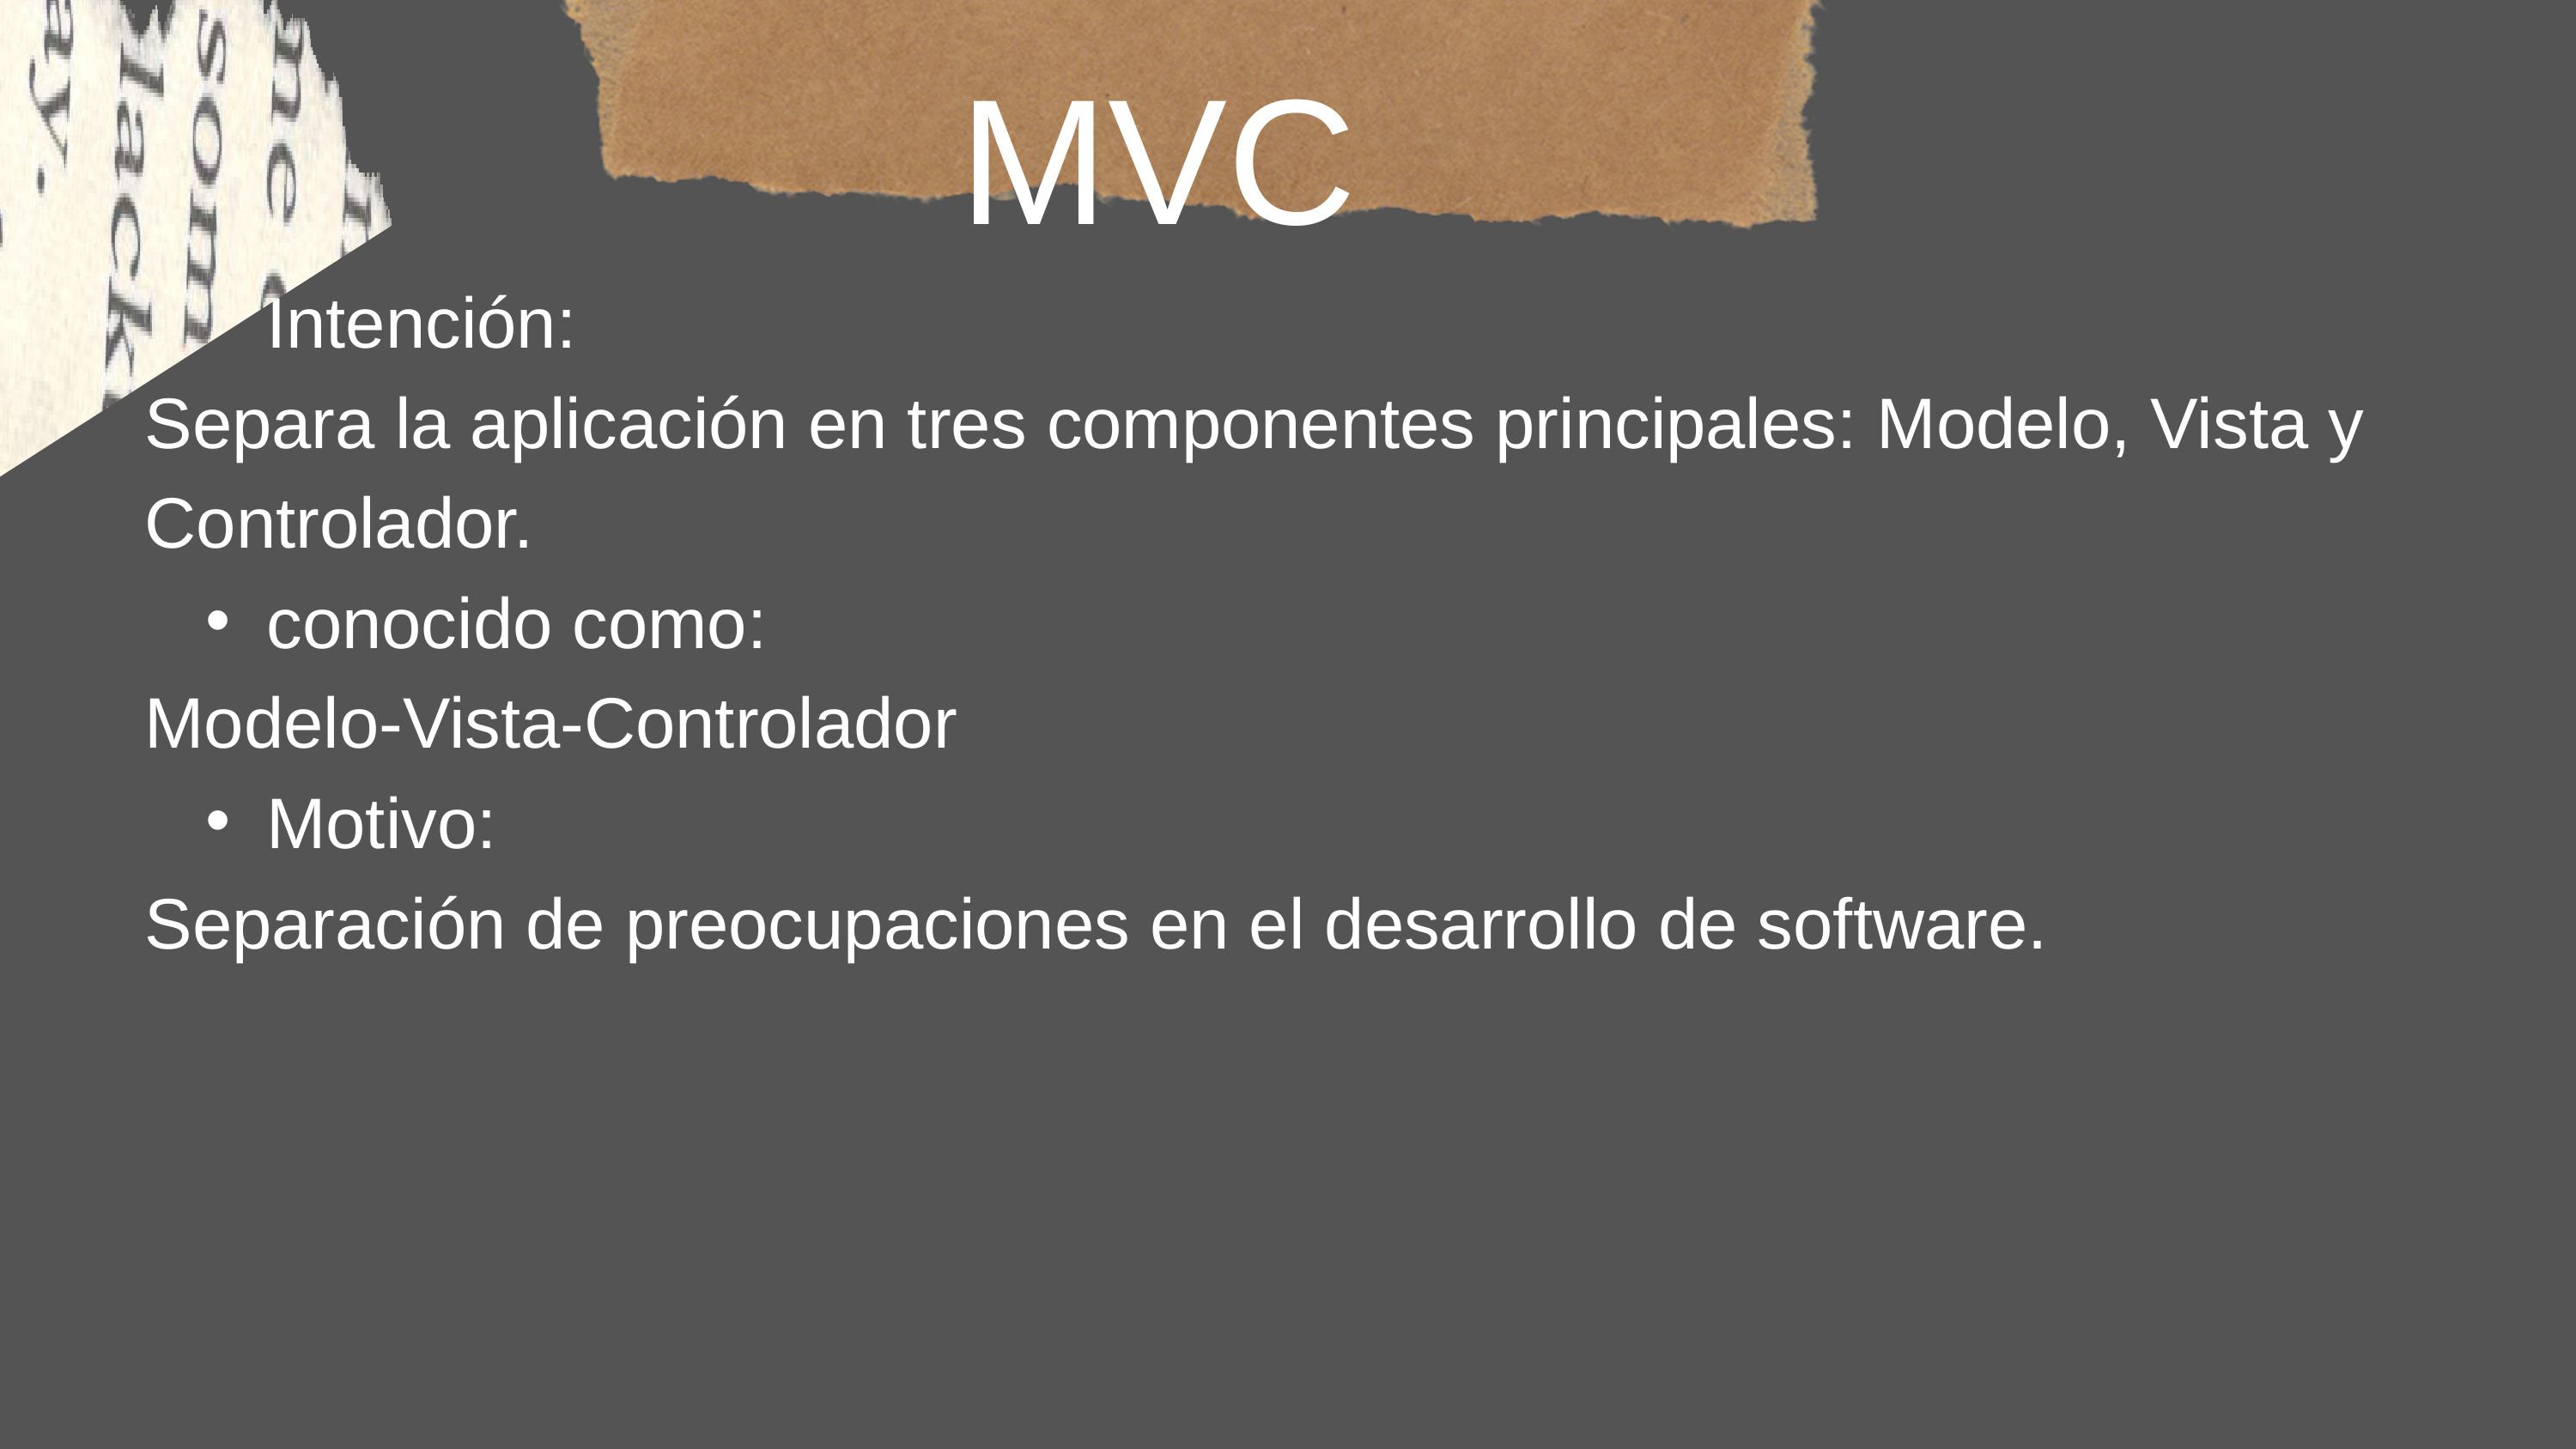

MVC

Intención:
Separa la aplicación en tres componentes principales: Modelo, Vista y Controlador.
conocido como:
Modelo-Vista-Controlador
Motivo:
Separación de preocupaciones en el desarrollo de software.